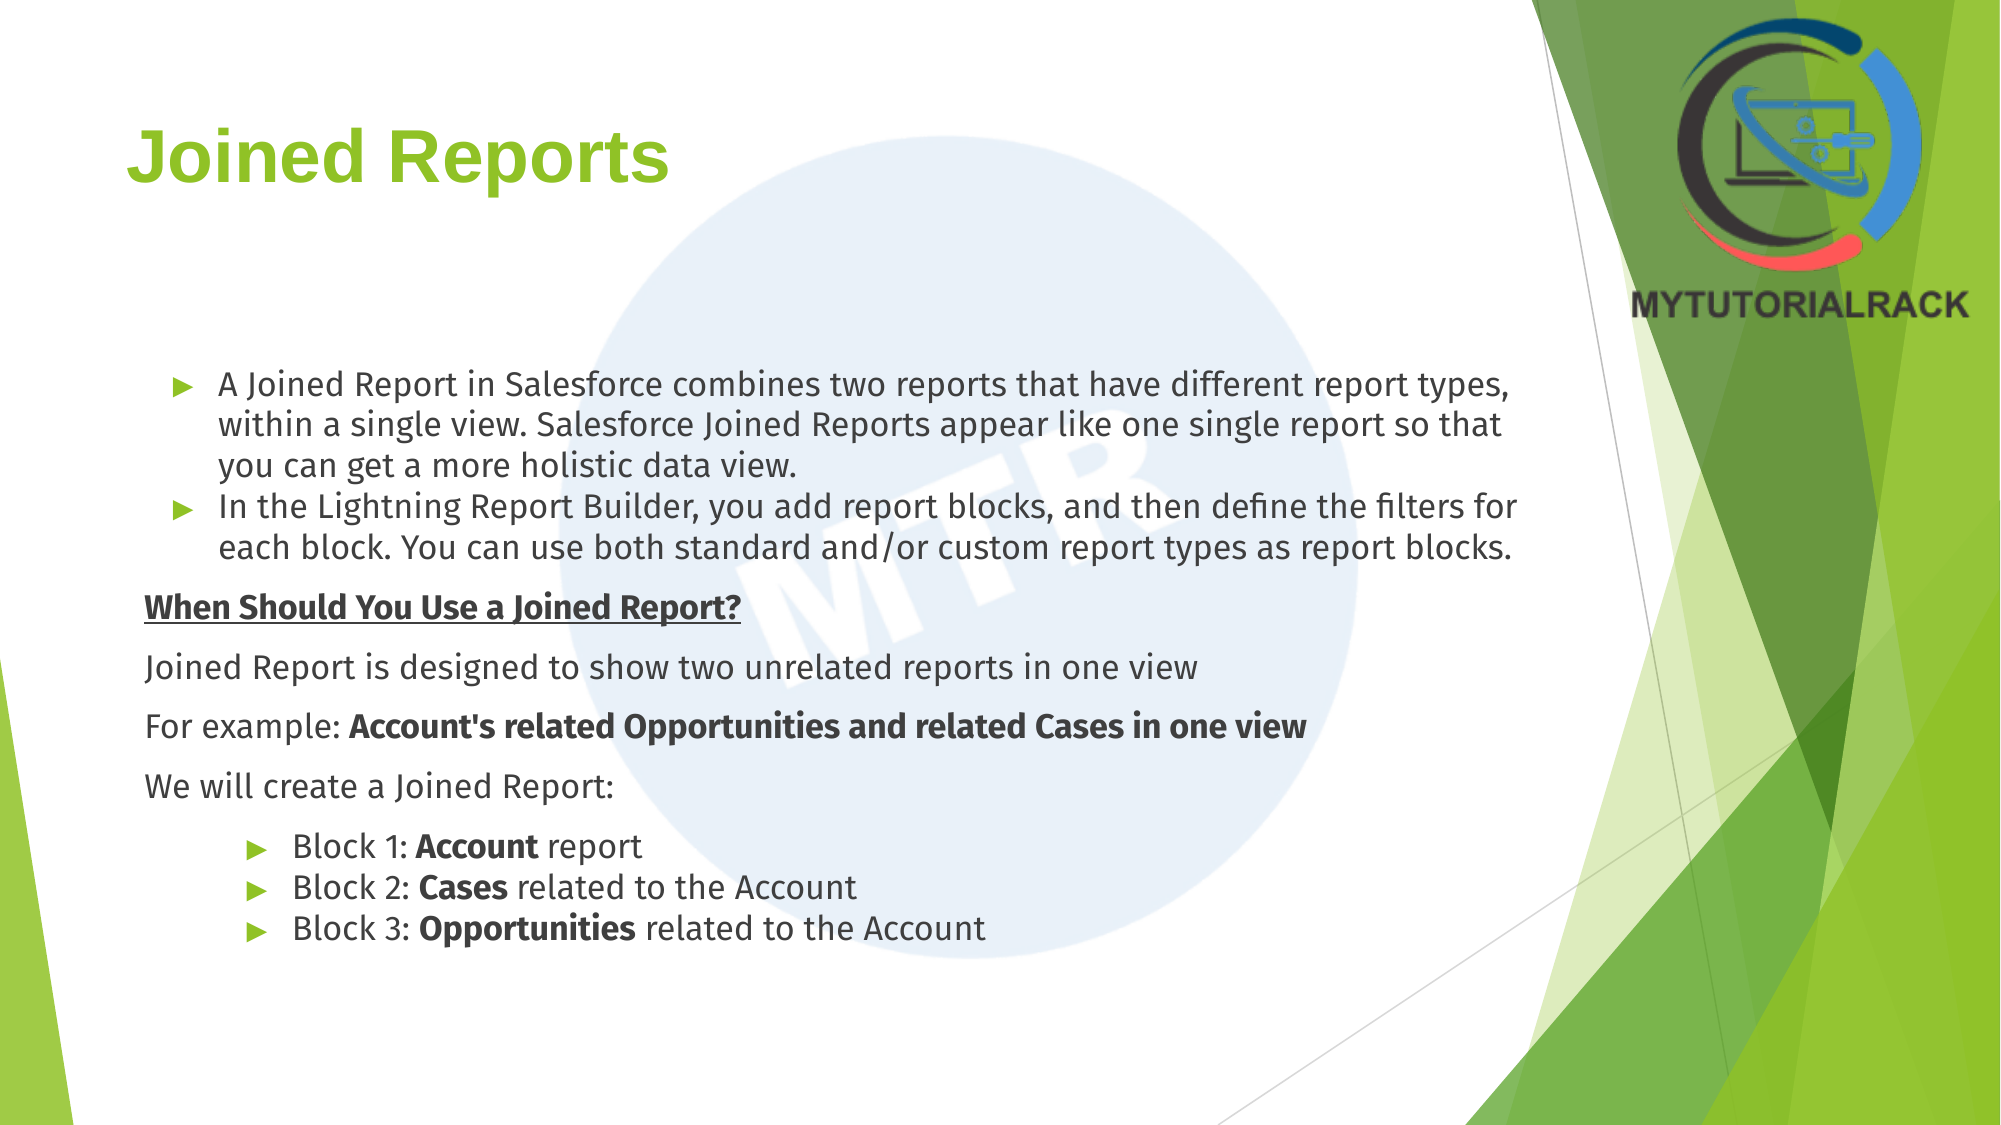

# Joined Reports

A Joined Report in Salesforce combines two reports that have different report types, within a single view. Salesforce Joined Reports appear like one single report so that you can get a more holistic data view.
In the Lightning Report Builder, you add report blocks, and then define the filters for each block. You can use both standard and/or custom report types as report blocks.
When Should You Use a Joined Report?
Joined Report is designed to show two unrelated reports in one view
For example: Account's related Opportunities and related Cases in one view
We will create a Joined Report:
Block 1: Account report
Block 2: Cases related to the Account
Block 3: Opportunities related to the Account